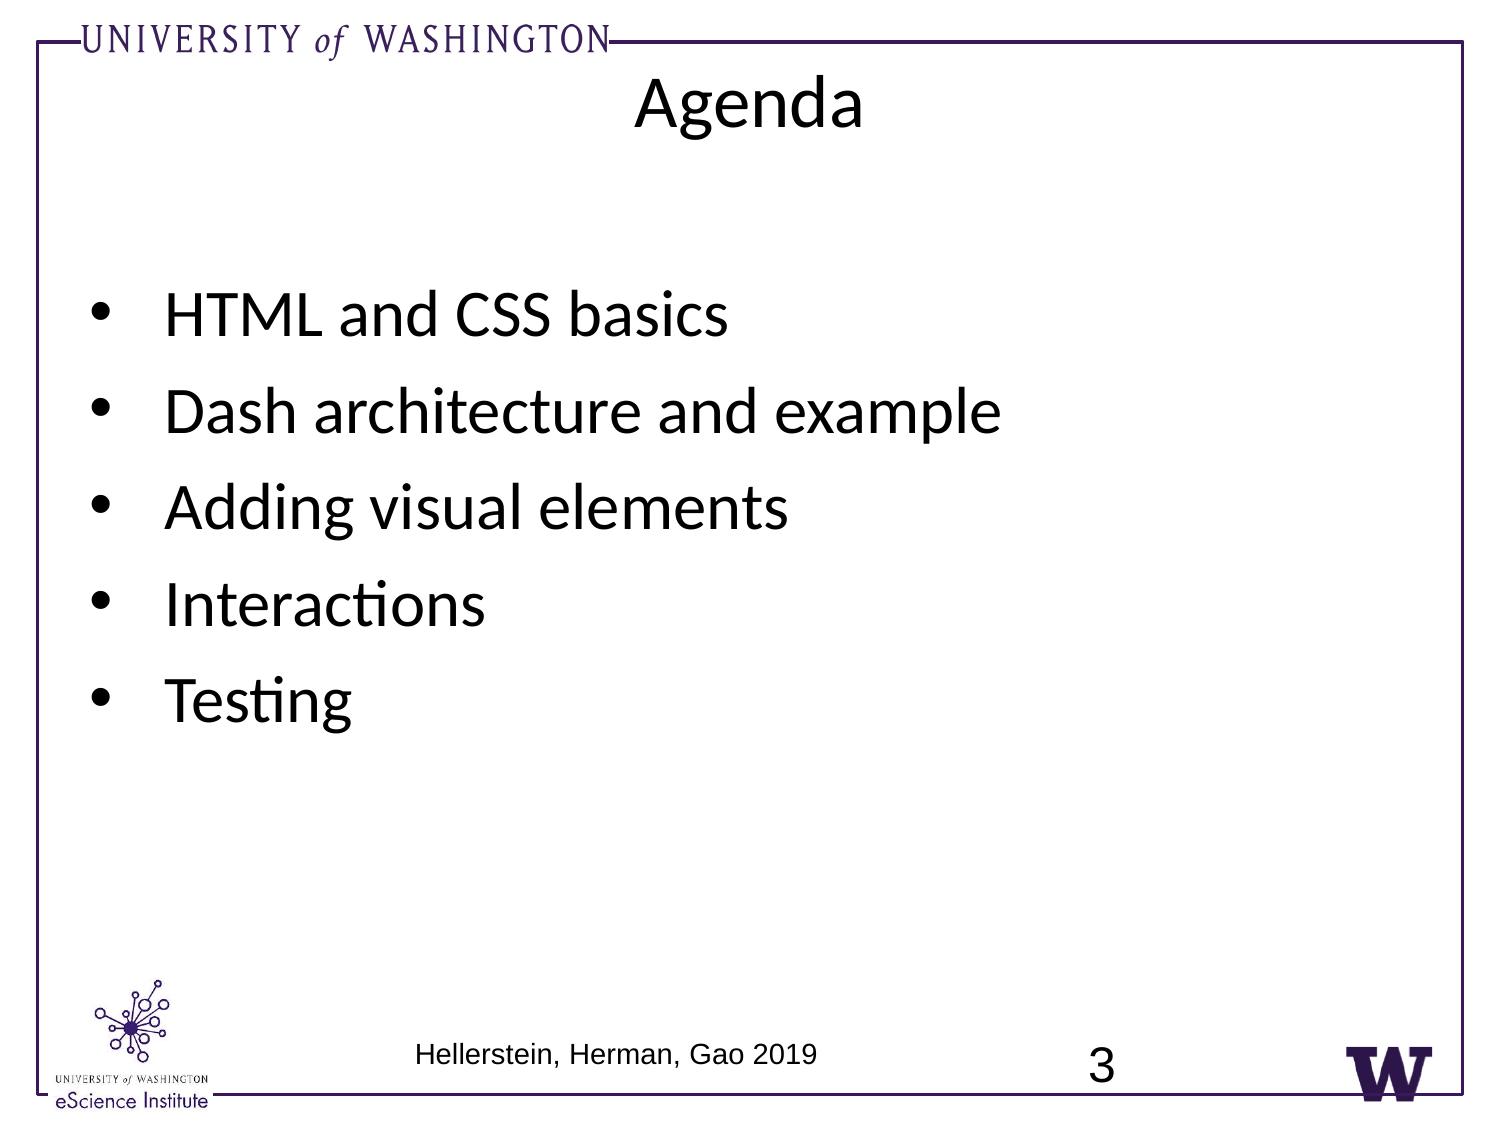

# Agenda
HTML and CSS basics
Dash architecture and example
Adding visual elements
Interactions
Testing
3
Hellerstein, Herman, Gao 2019